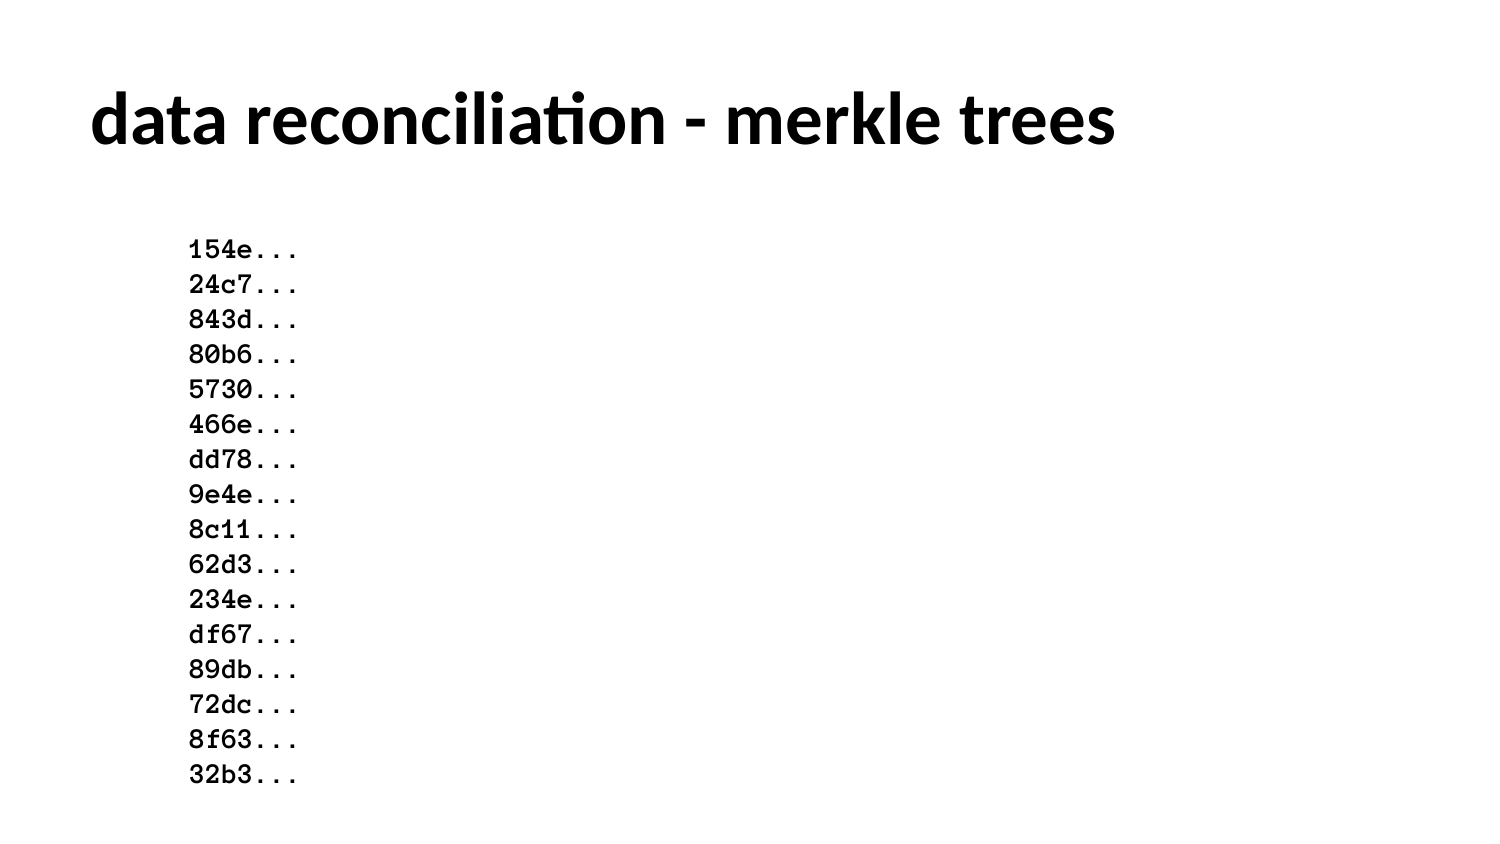

# data reconciliation - merkle trees

154e...
24c7...
843d...
80b6...
5730...
466e...
dd78...
9e4e...
8c11...
62d3...
234e...
df67...
89db...
72dc...
8f63...
32b3...